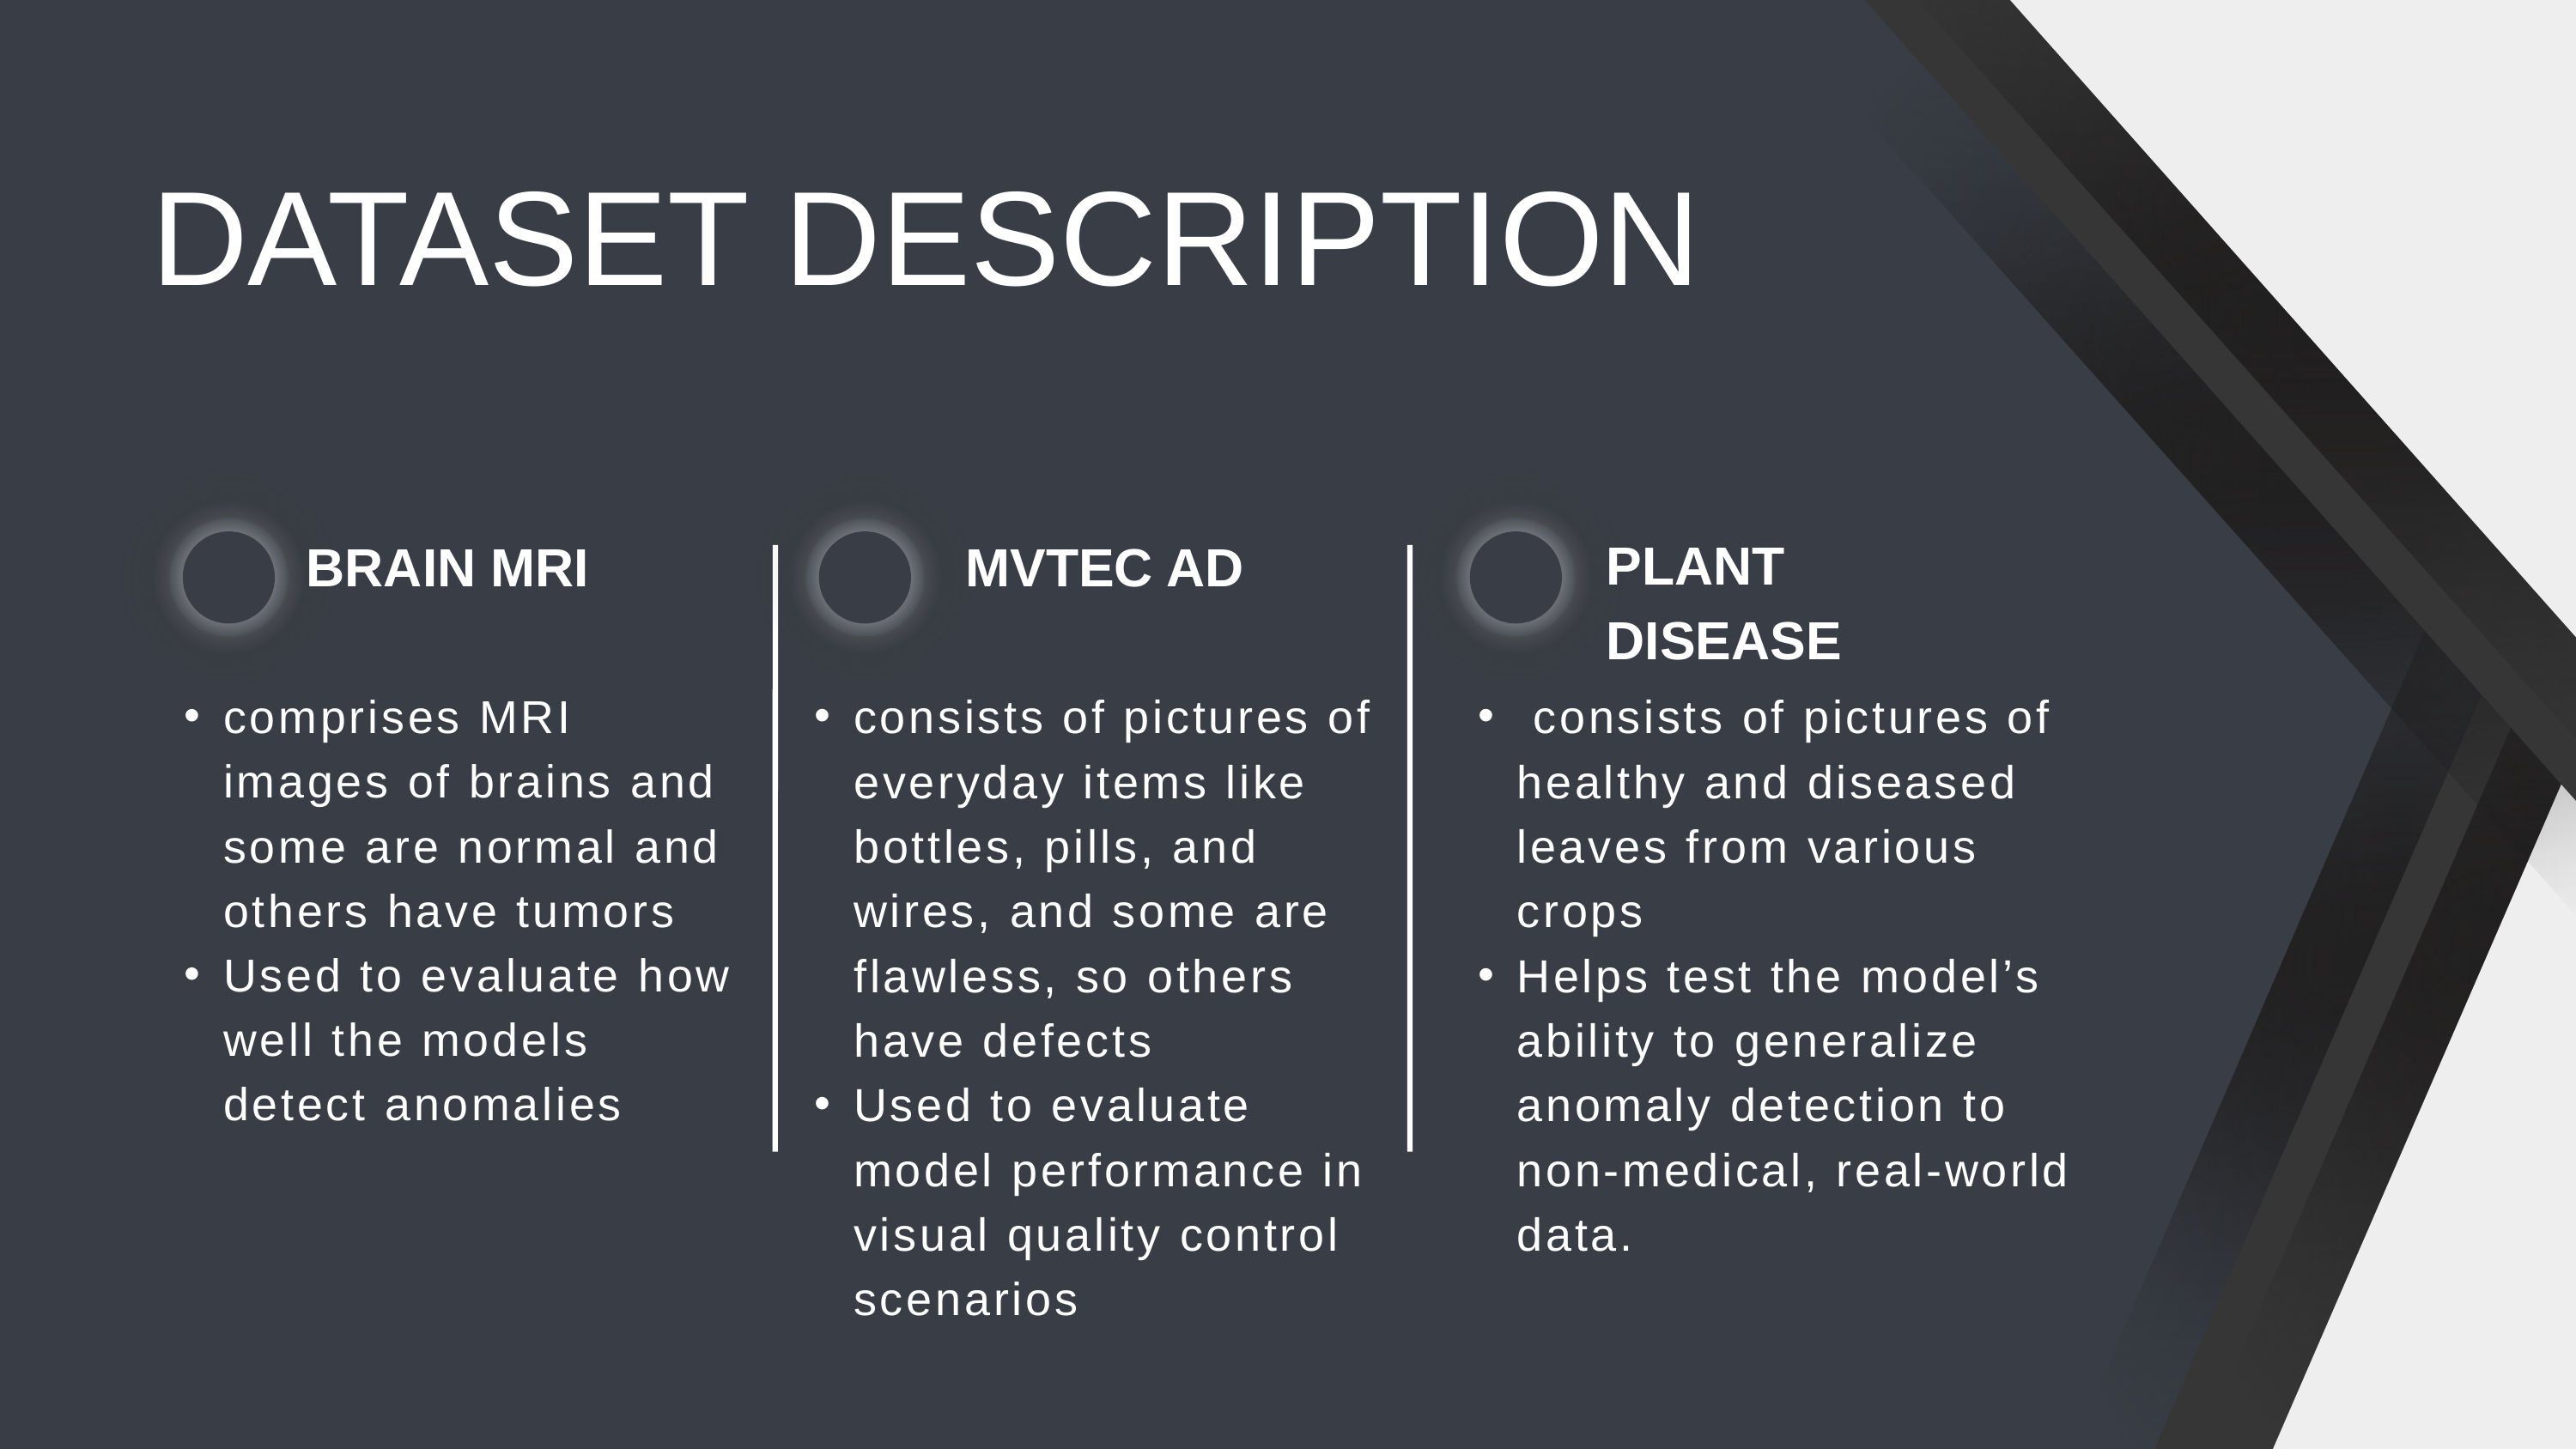

DATASET DESCRIPTION

PLANT DISEASE
BRAIN MRI
MVTEC AD

comprises MRI images of brains and some are normal and others have tumors
Used to evaluate how well the models detect anomalies
consists of pictures of everyday items like bottles, pills, and wires, and some are flawless, so others have defects
Used to evaluate model performance in visual quality control scenarios
 consists of pictures of healthy and diseased leaves from various crops
Helps test the model’s ability to generalize anomaly detection to non-medical, real-world data.